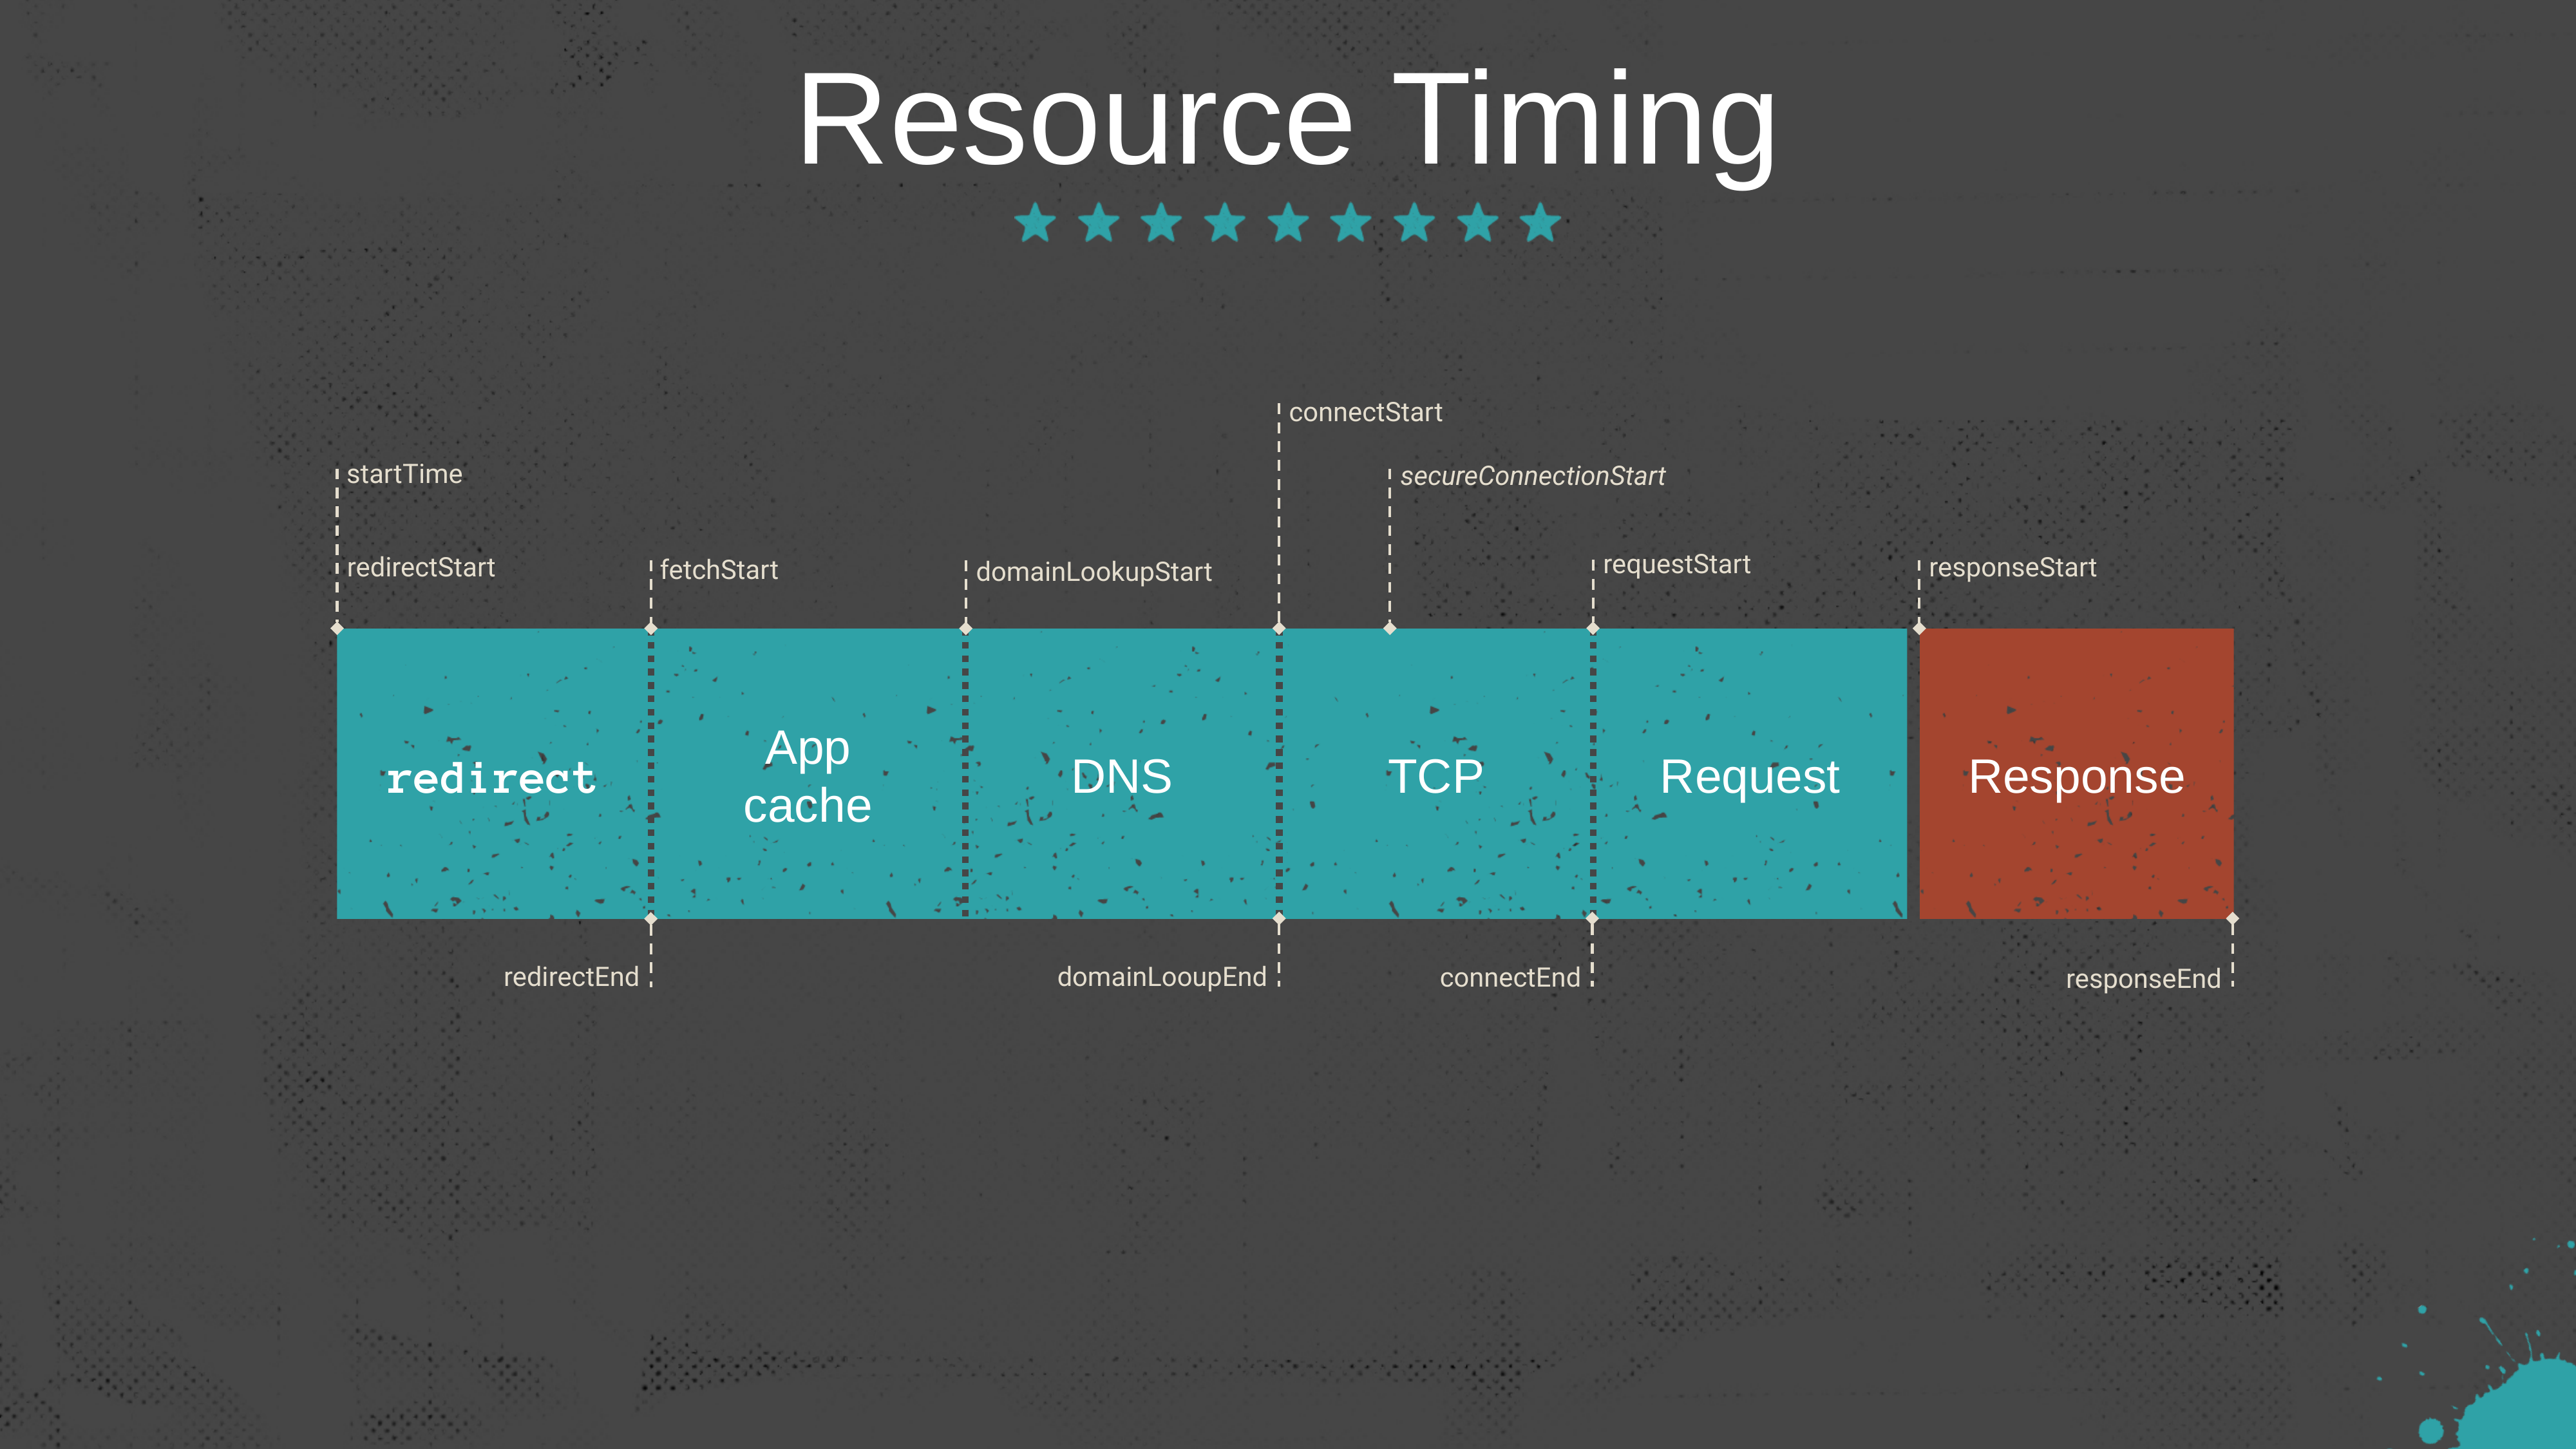

# Resource Timing
connectStart
startTime
secureConnectionStart
requestStart
responseStart
redirectStart
fetchStart
domainLookupStart
redirect
DNS

App
cache
TCP
Request
Response
redirectEnd
domainLooupEnd
connectEnd
responseEnd